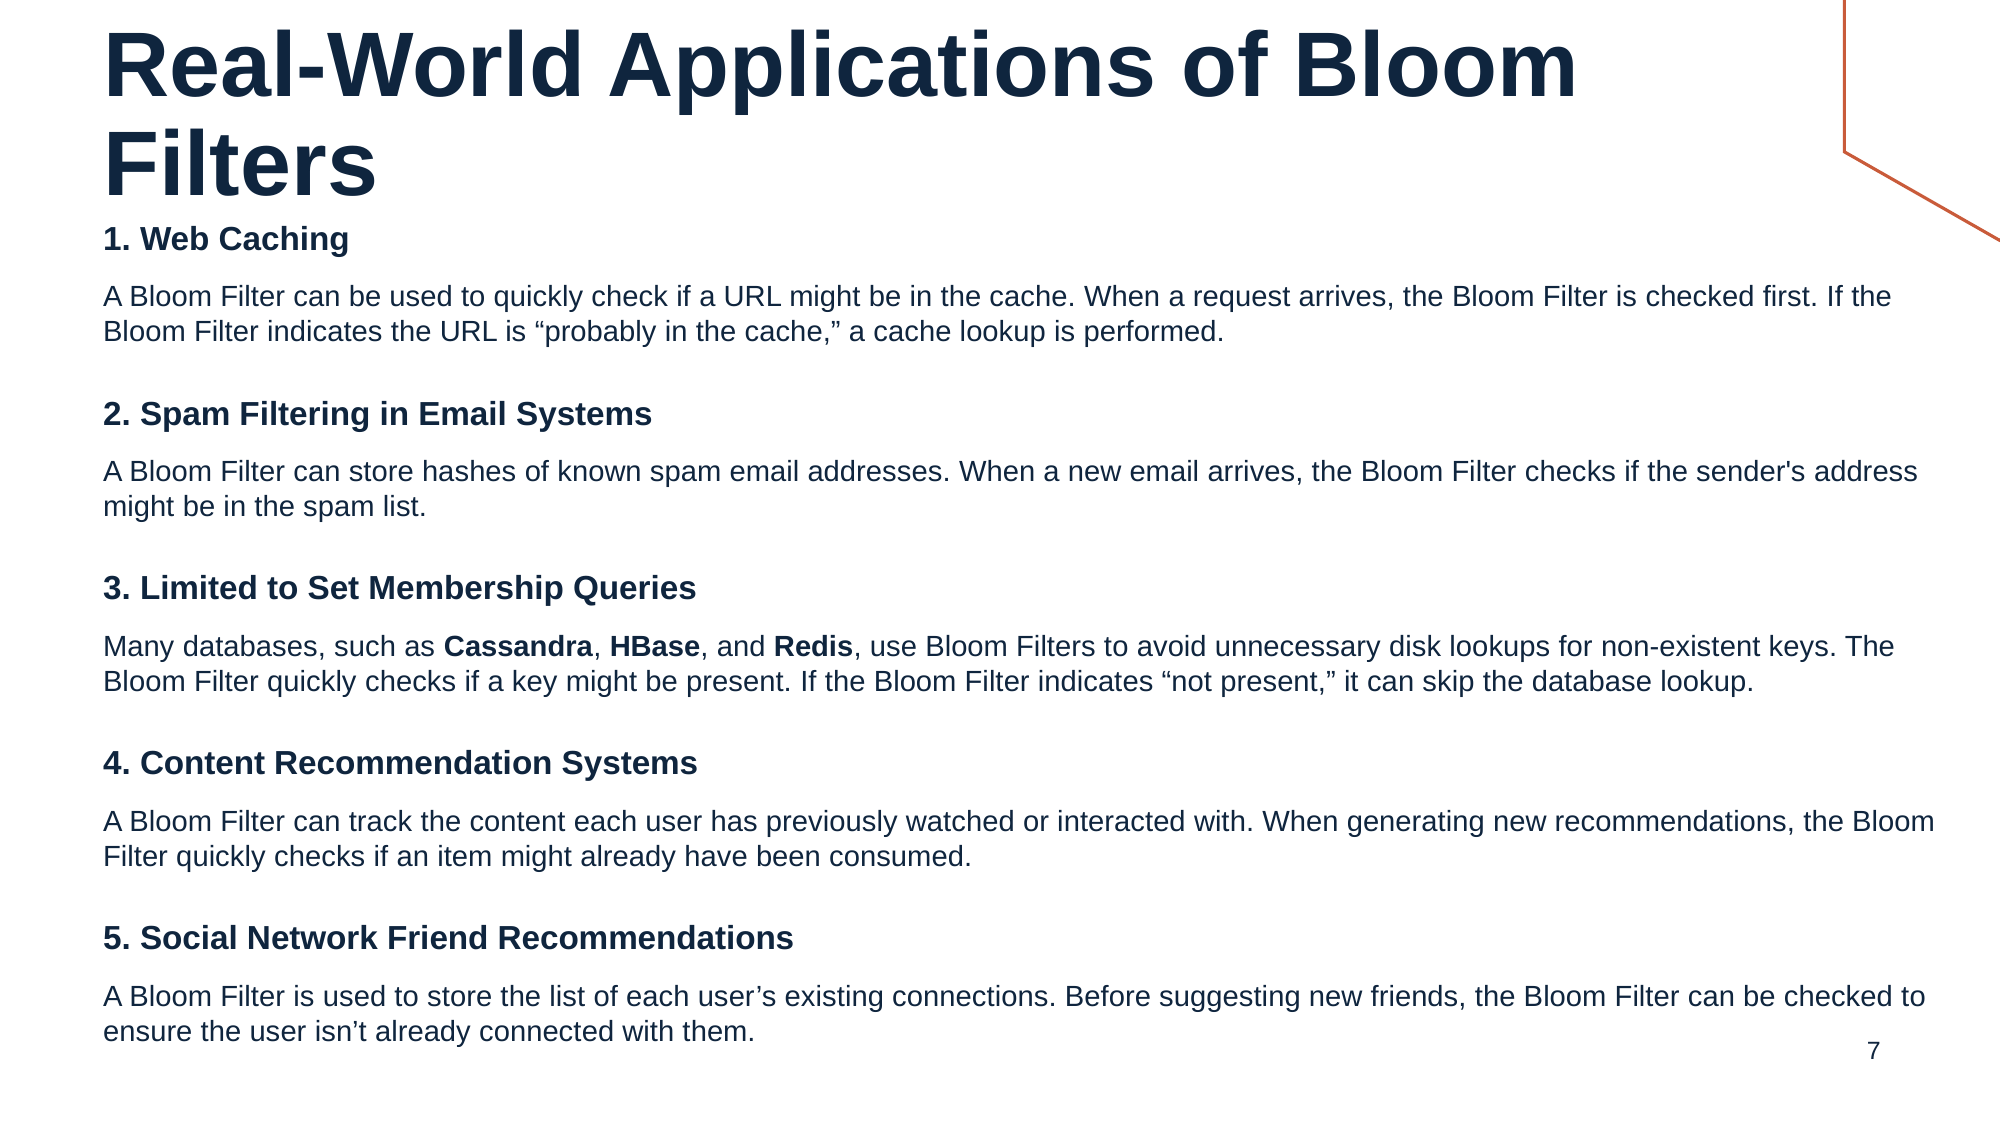

# Real-World Applications of Bloom Filters
1. Web Caching
A Bloom Filter can be used to quickly check if a URL might be in the cache. When a request arrives, the Bloom Filter is checked first. If the Bloom Filter indicates the URL is “probably in the cache,” a cache lookup is performed.

2. Spam Filtering in Email Systems
A Bloom Filter can store hashes of known spam email addresses. When a new email arrives, the Bloom Filter checks if the sender's address might be in the spam list.

3. Limited to Set Membership Queries
Many databases, such as Cassandra, HBase, and Redis, use Bloom Filters to avoid unnecessary disk lookups for non-existent keys. The Bloom Filter quickly checks if a key might be present. If the Bloom Filter indicates “not present,” it can skip the database lookup.

4. Content Recommendation Systems
A Bloom Filter can track the content each user has previously watched or interacted with. When generating new recommendations, the Bloom Filter quickly checks if an item might already have been consumed.

5. Social Network Friend Recommendations
A Bloom Filter is used to store the list of each user’s existing connections. Before suggesting new friends, the Bloom Filter can be checked to ensure the user isn’t already connected with them.
7